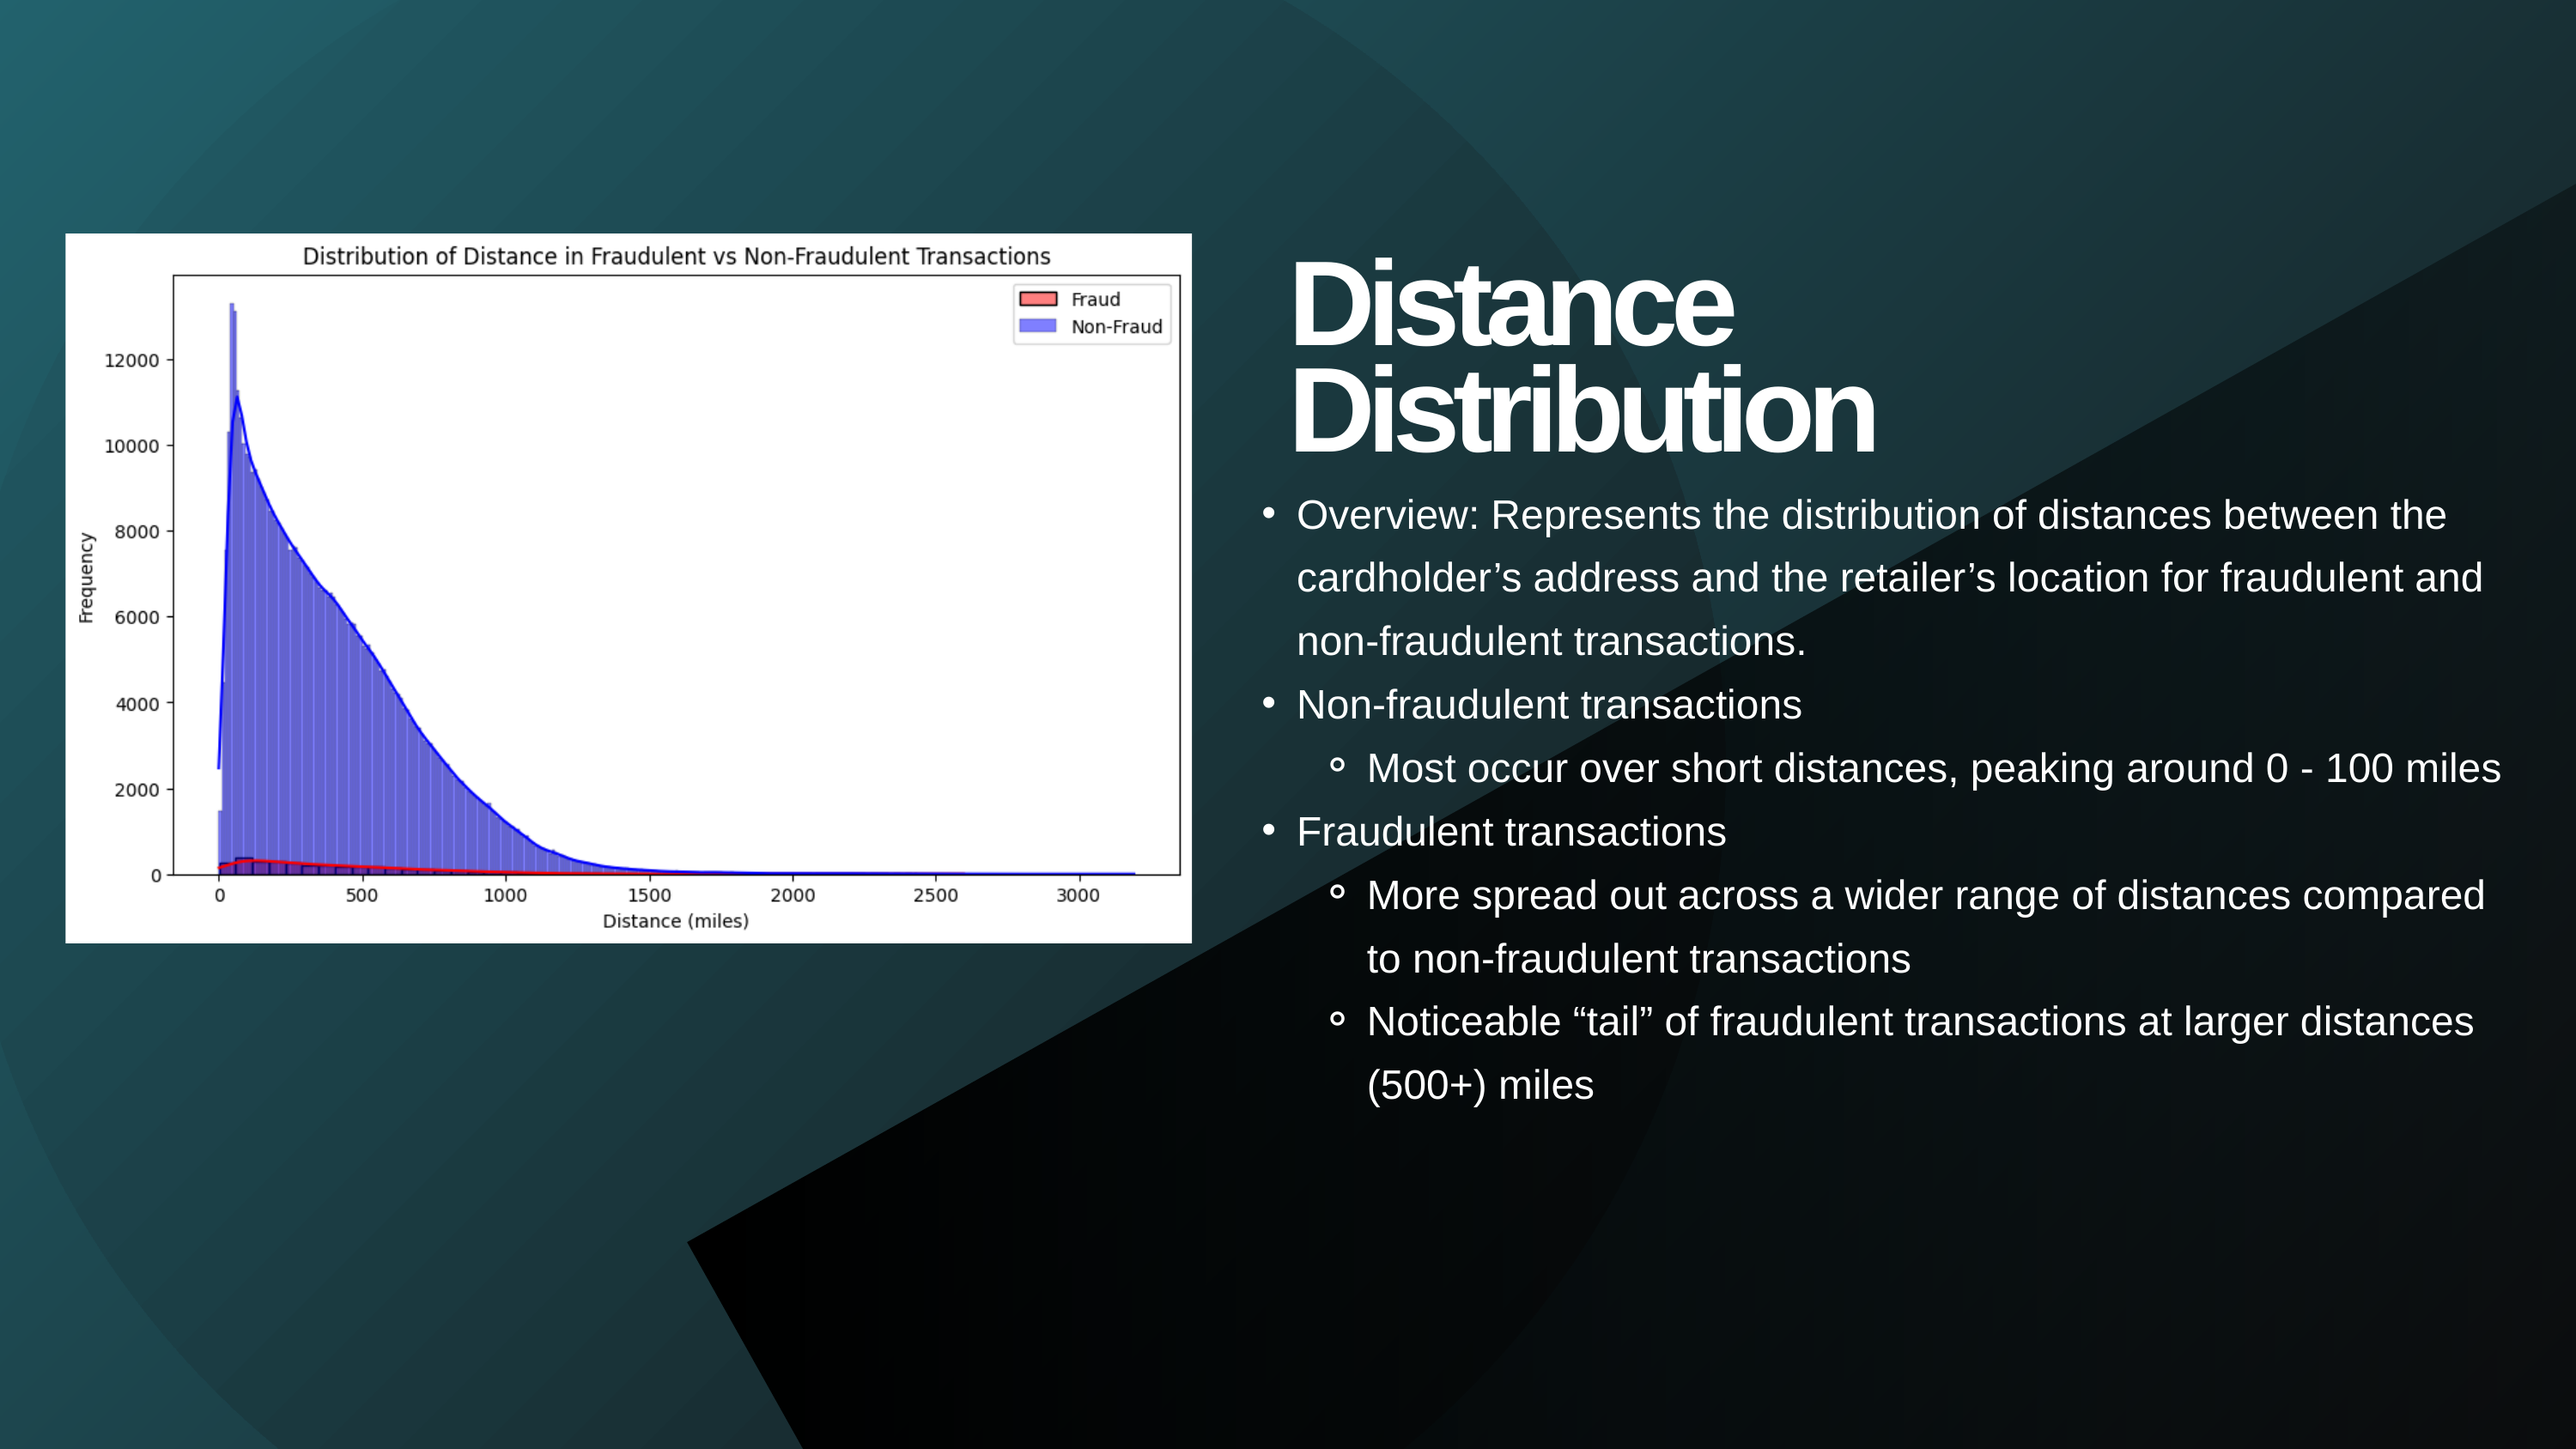

Distance Distribution
Overview: Represents the distribution of distances between the cardholder’s address and the retailer’s location for fraudulent and non-fraudulent transactions.
Non-fraudulent transactions
Most occur over short distances, peaking around 0 - 100 miles
Fraudulent transactions
More spread out across a wider range of distances compared to non-fraudulent transactions
Noticeable “tail” of fraudulent transactions at larger distances (500+) miles